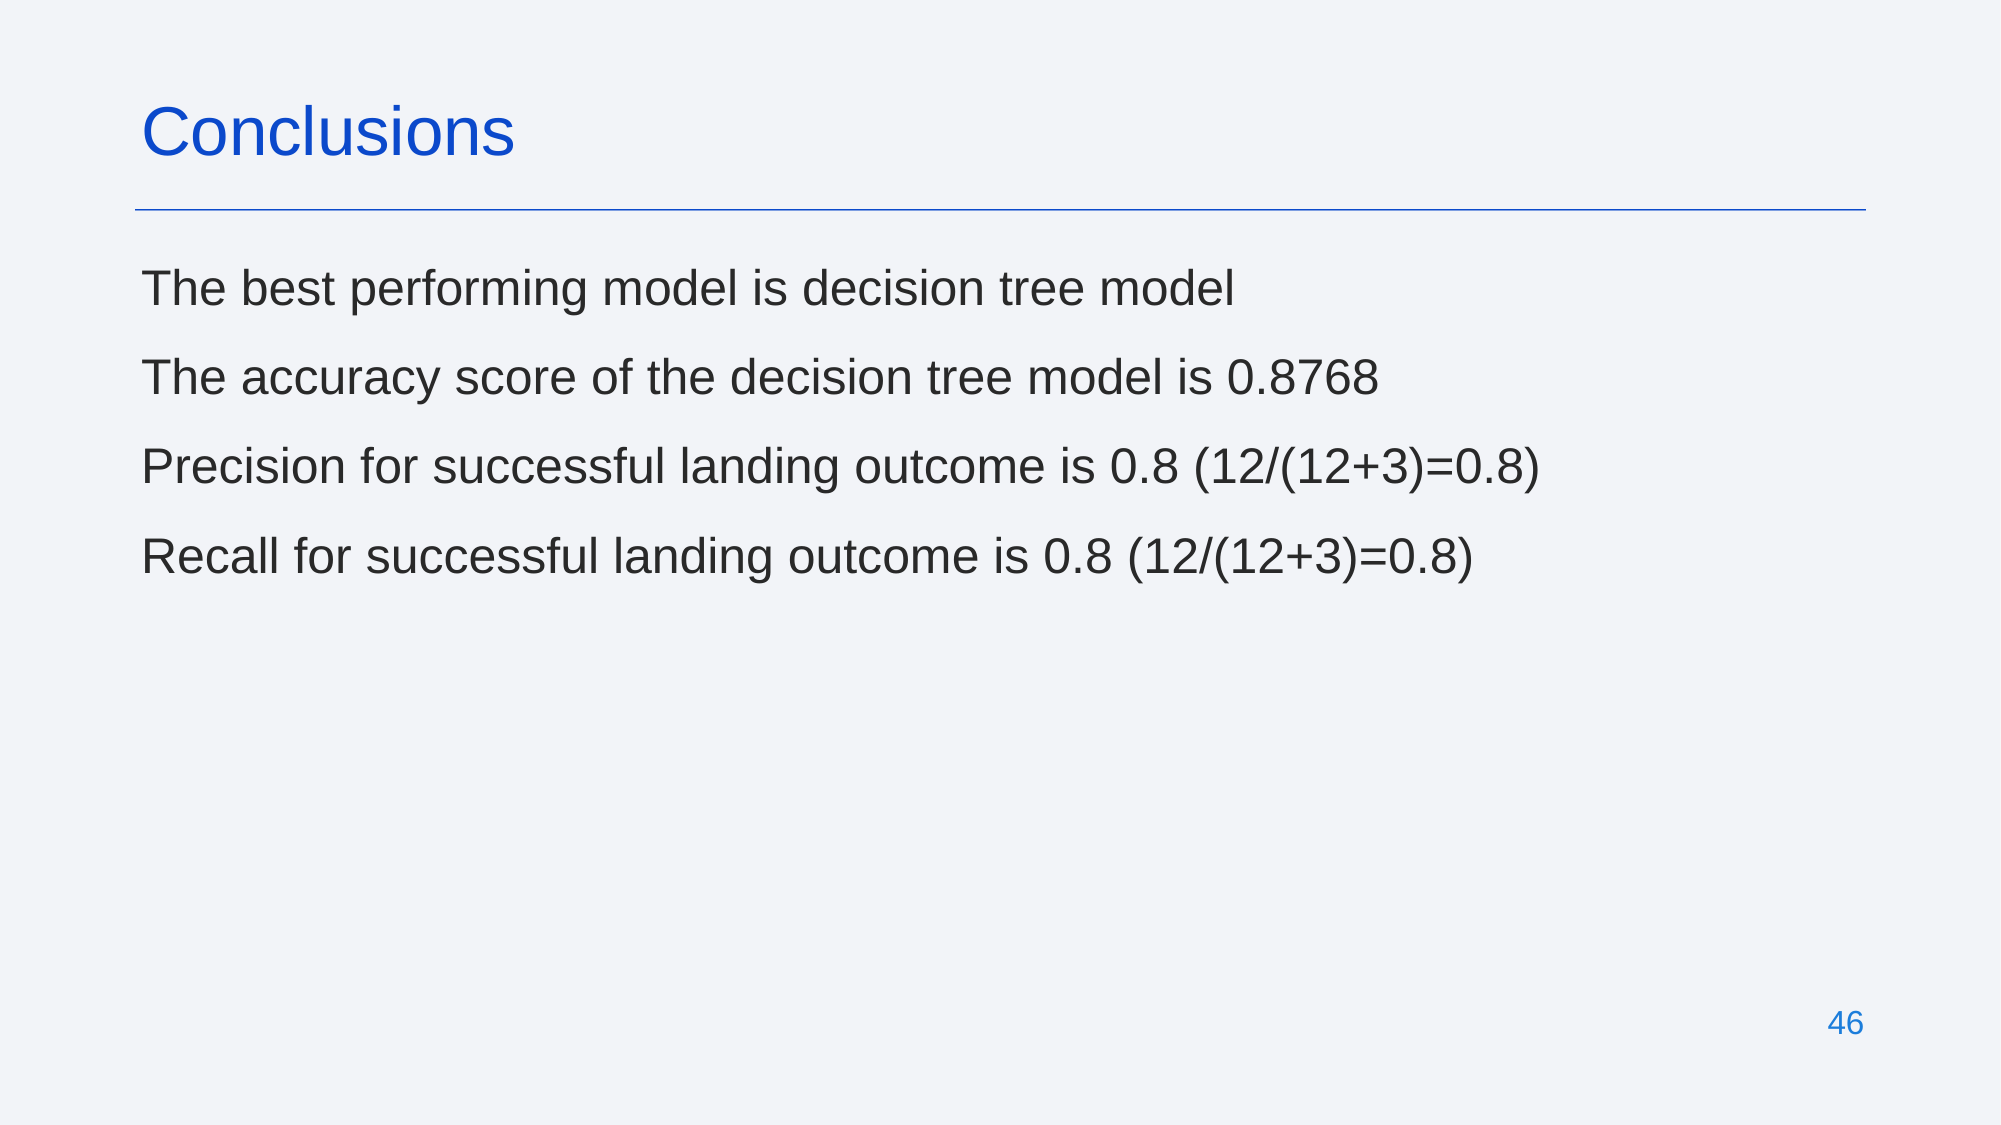

Conclusions
The best performing model is decision tree model
The accuracy score of the decision tree model is 0.8768
Precision for successful landing outcome is 0.8 (12/(12+3)=0.8)
Recall for successful landing outcome is 0.8 (12/(12+3)=0.8)
46